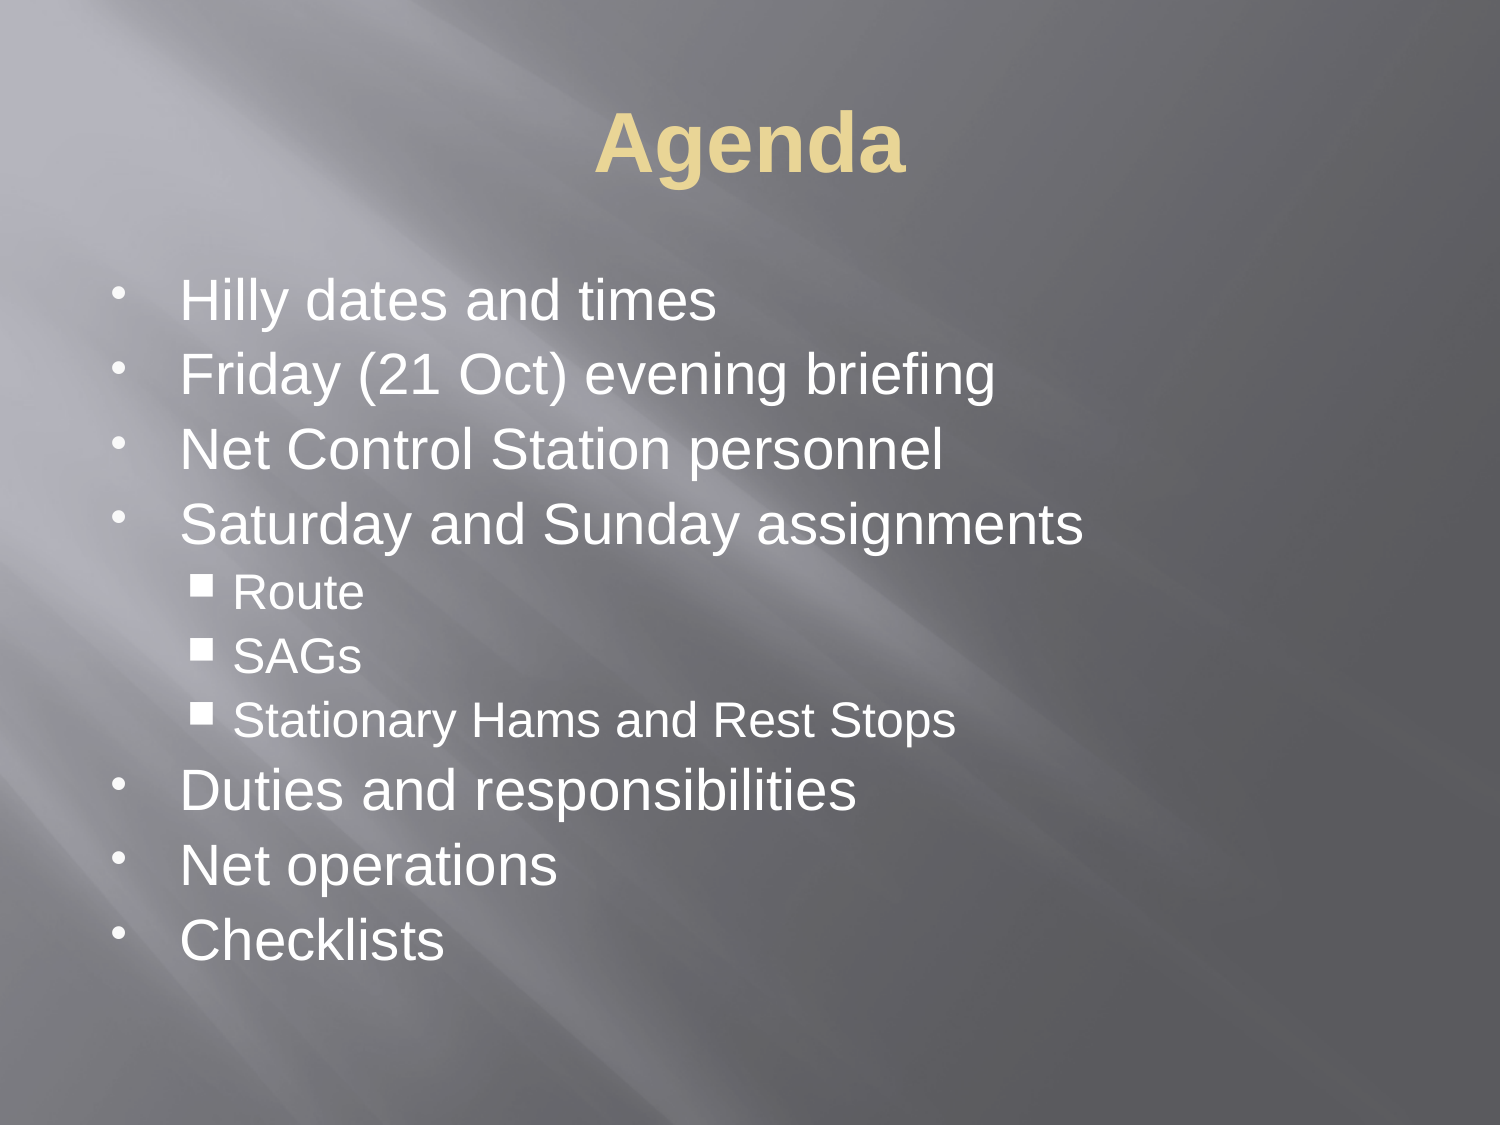

Agenda
Hilly dates and times
Friday (21 Oct) evening briefing
Net Control Station personnel
Saturday and Sunday assignments
Route
SAGs
Stationary Hams and Rest Stops
Duties and responsibilities
Net operations
Checklists